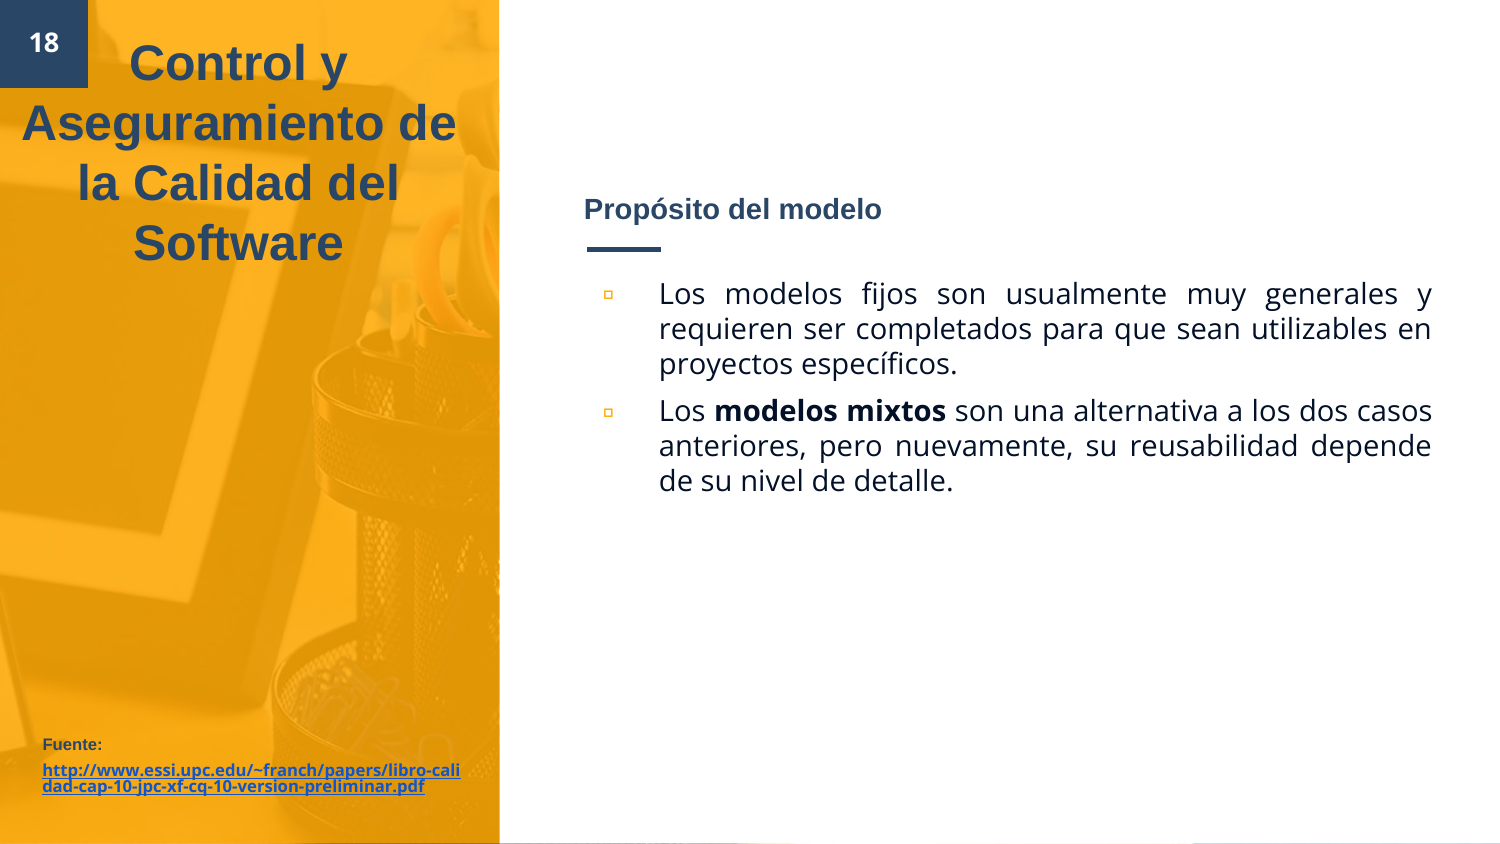

Control y Aseguramiento de la Calidad del Software
18
# Propósito del modelo
Los modelos fijos son usualmente muy generales y requieren ser completados para que sean utilizables en proyectos específicos.
Los modelos mixtos son una alternativa a los dos casos anteriores, pero nuevamente, su reusabilidad depende de su nivel de detalle.

Fuente:
http://www.essi.upc.edu/~franch/papers/libro-calidad-cap-10-jpc-xf-cq-10-version-preliminar.pdf